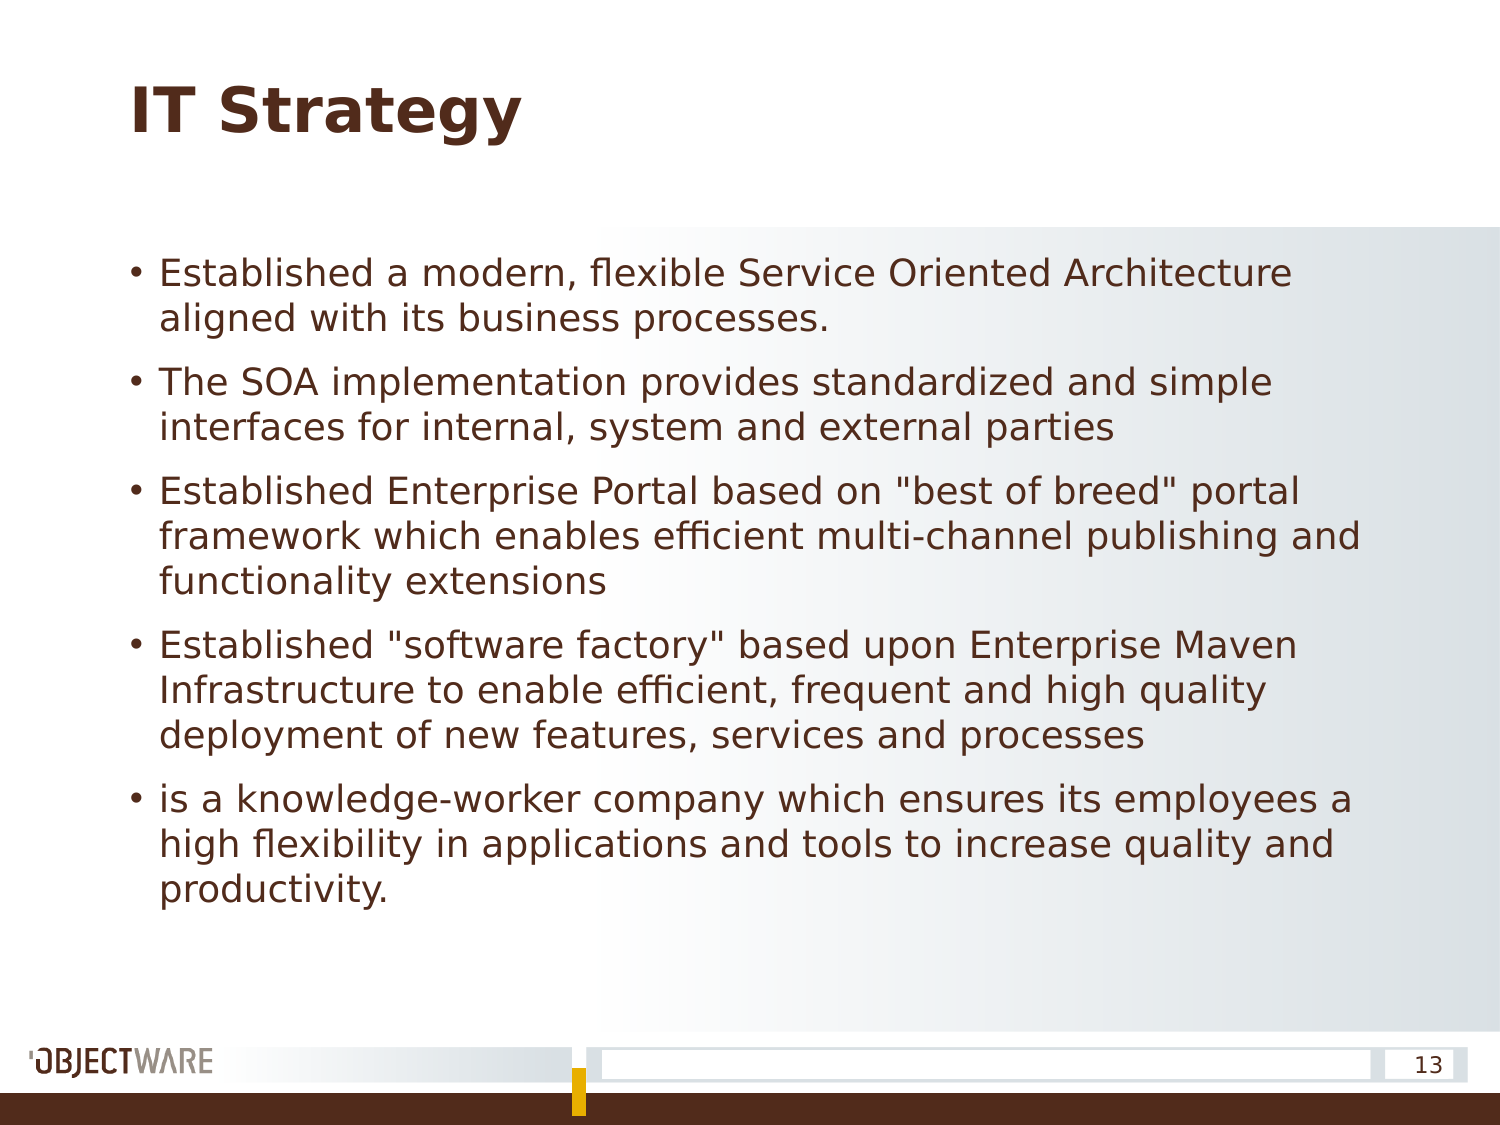

# IT Strategy
Established a modern, flexible Service Oriented Architecture aligned with its business processes.
The SOA implementation provides standardized and simple interfaces for internal, system and external parties
Established Enterprise Portal based on "best of breed" portal framework which enables efficient multi-channel publishing and functionality extensions
Established "software factory" based upon Enterprise Maven Infrastructure to enable efficient, frequent and high quality deployment of new features, services and processes
is a knowledge-worker company which ensures its employees a high flexibility in applications and tools to increase quality and productivity.

13